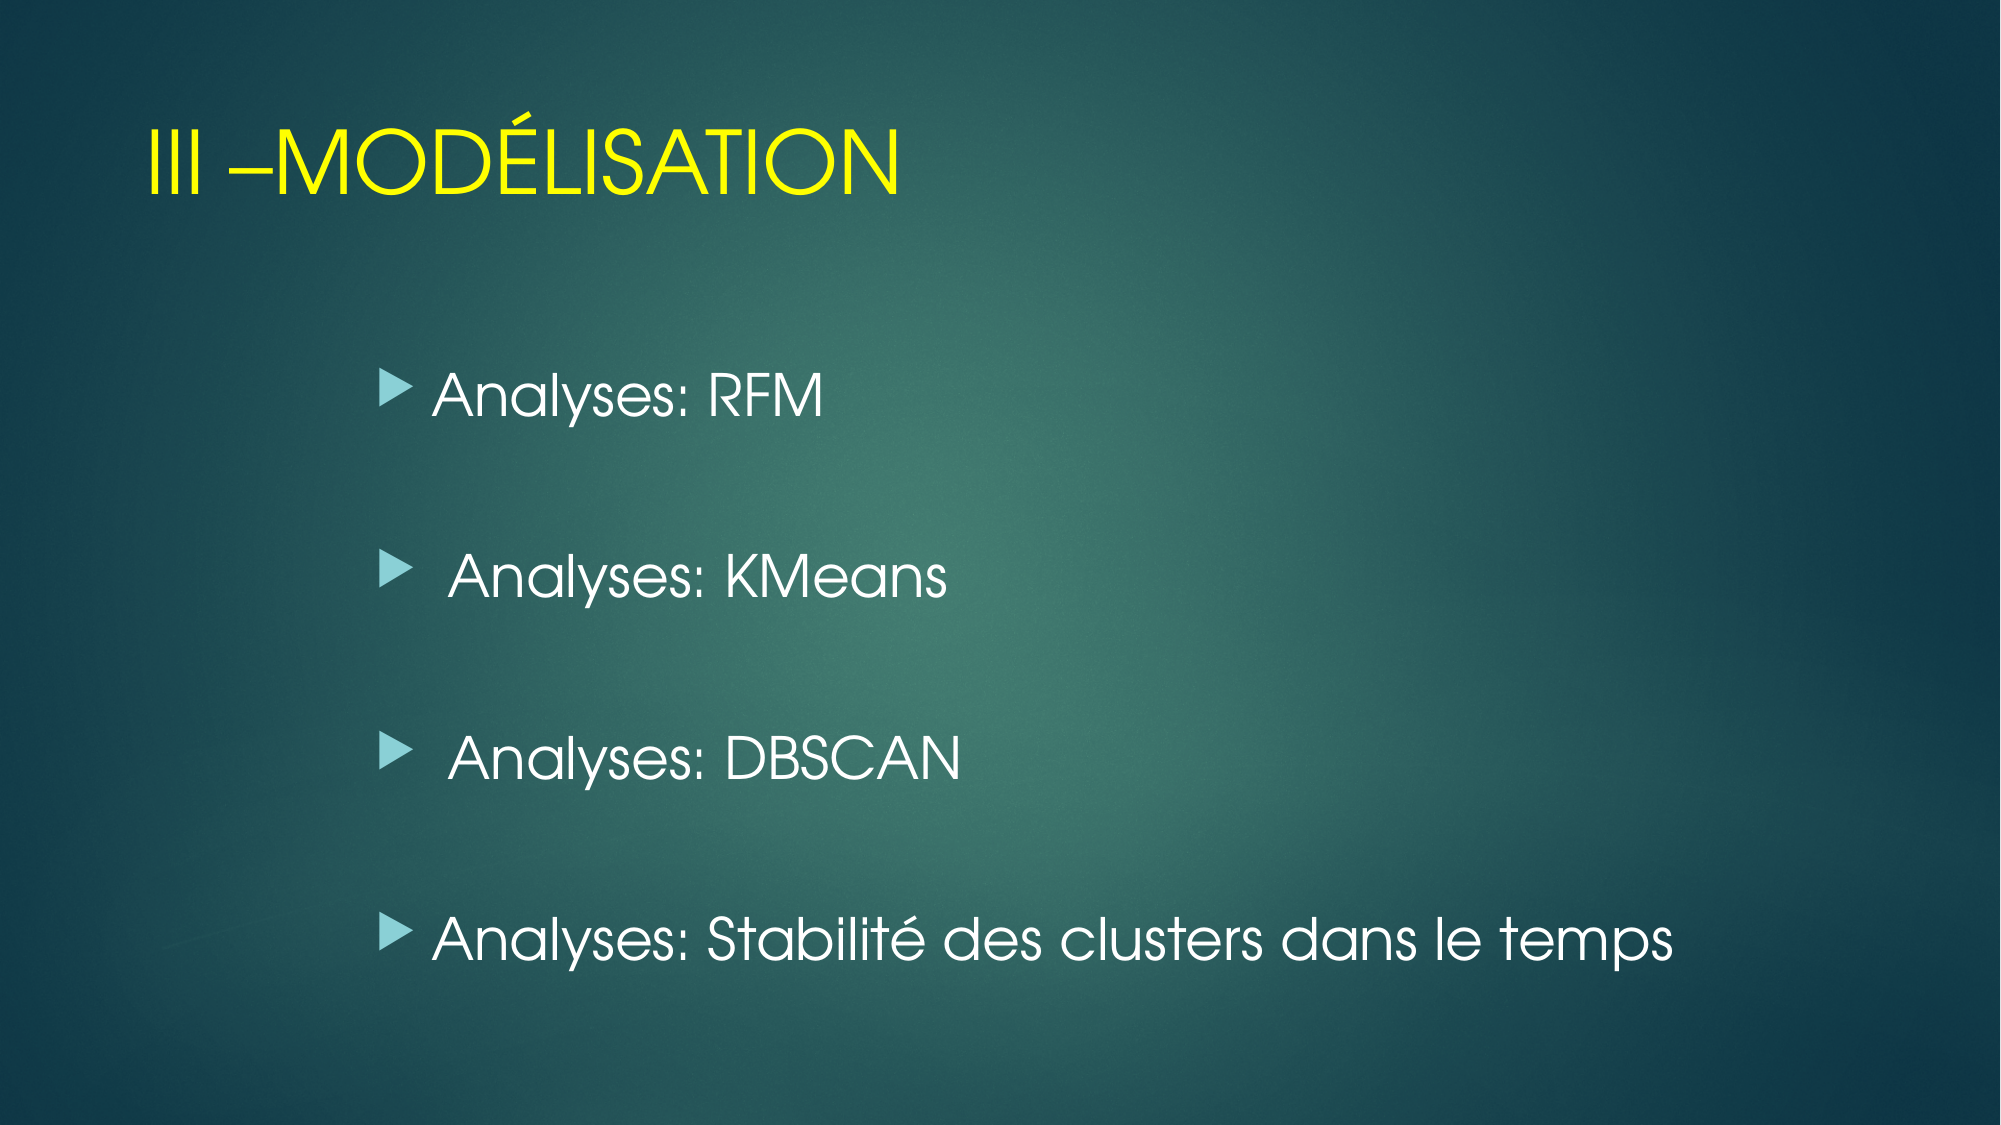

III –MODÉLISATION
Analyses: RFM

 Analyses: KMeans

 Analyses: DBSCAN

Analyses: Stabilité des clusters dans le temps